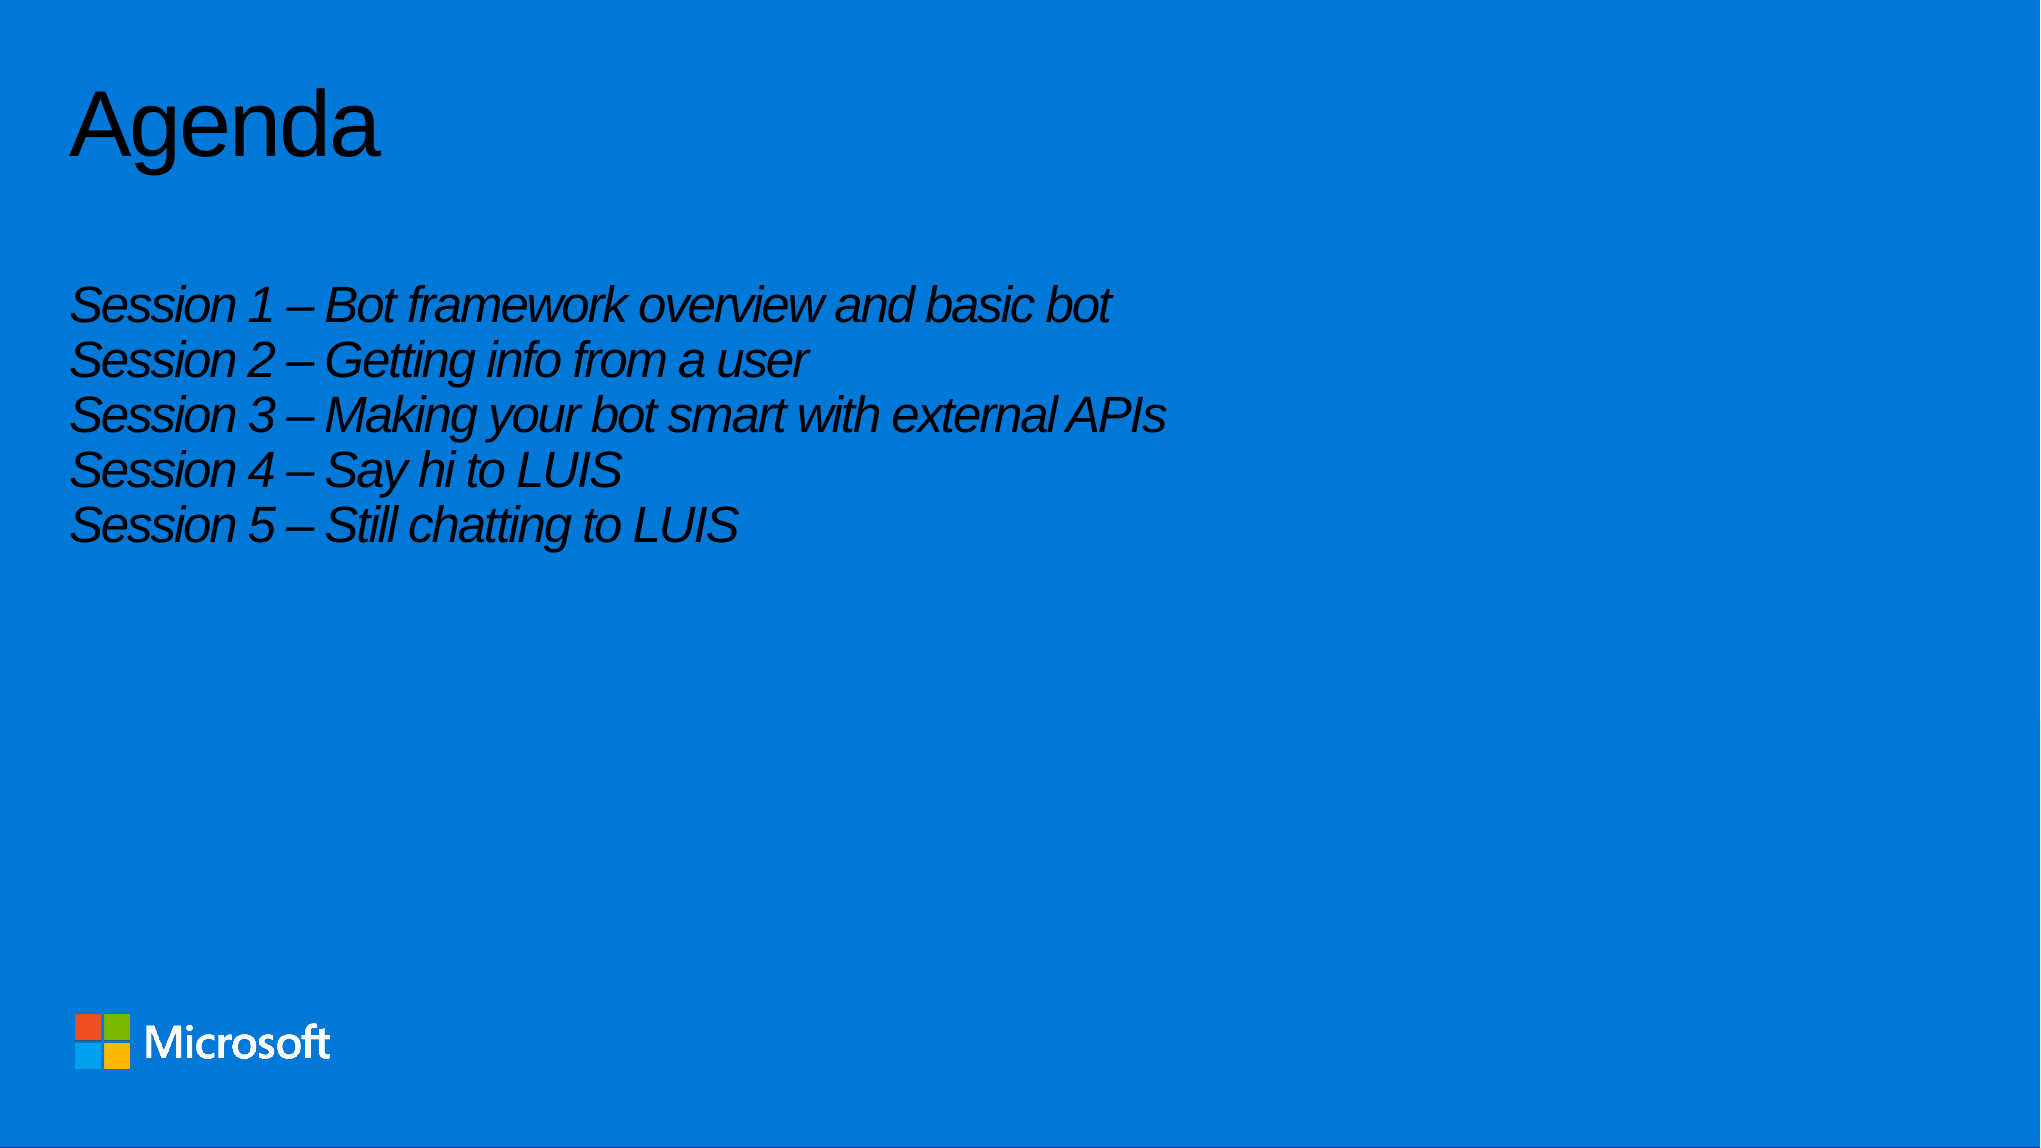

# Agenda Session 1 – Bot framework overview and basic bot Session 2 – Getting info from a user Session 3 – Making your bot smart with external APIs Session 4 – Say hi to LUIS Session 5 – Still chatting to LUIS